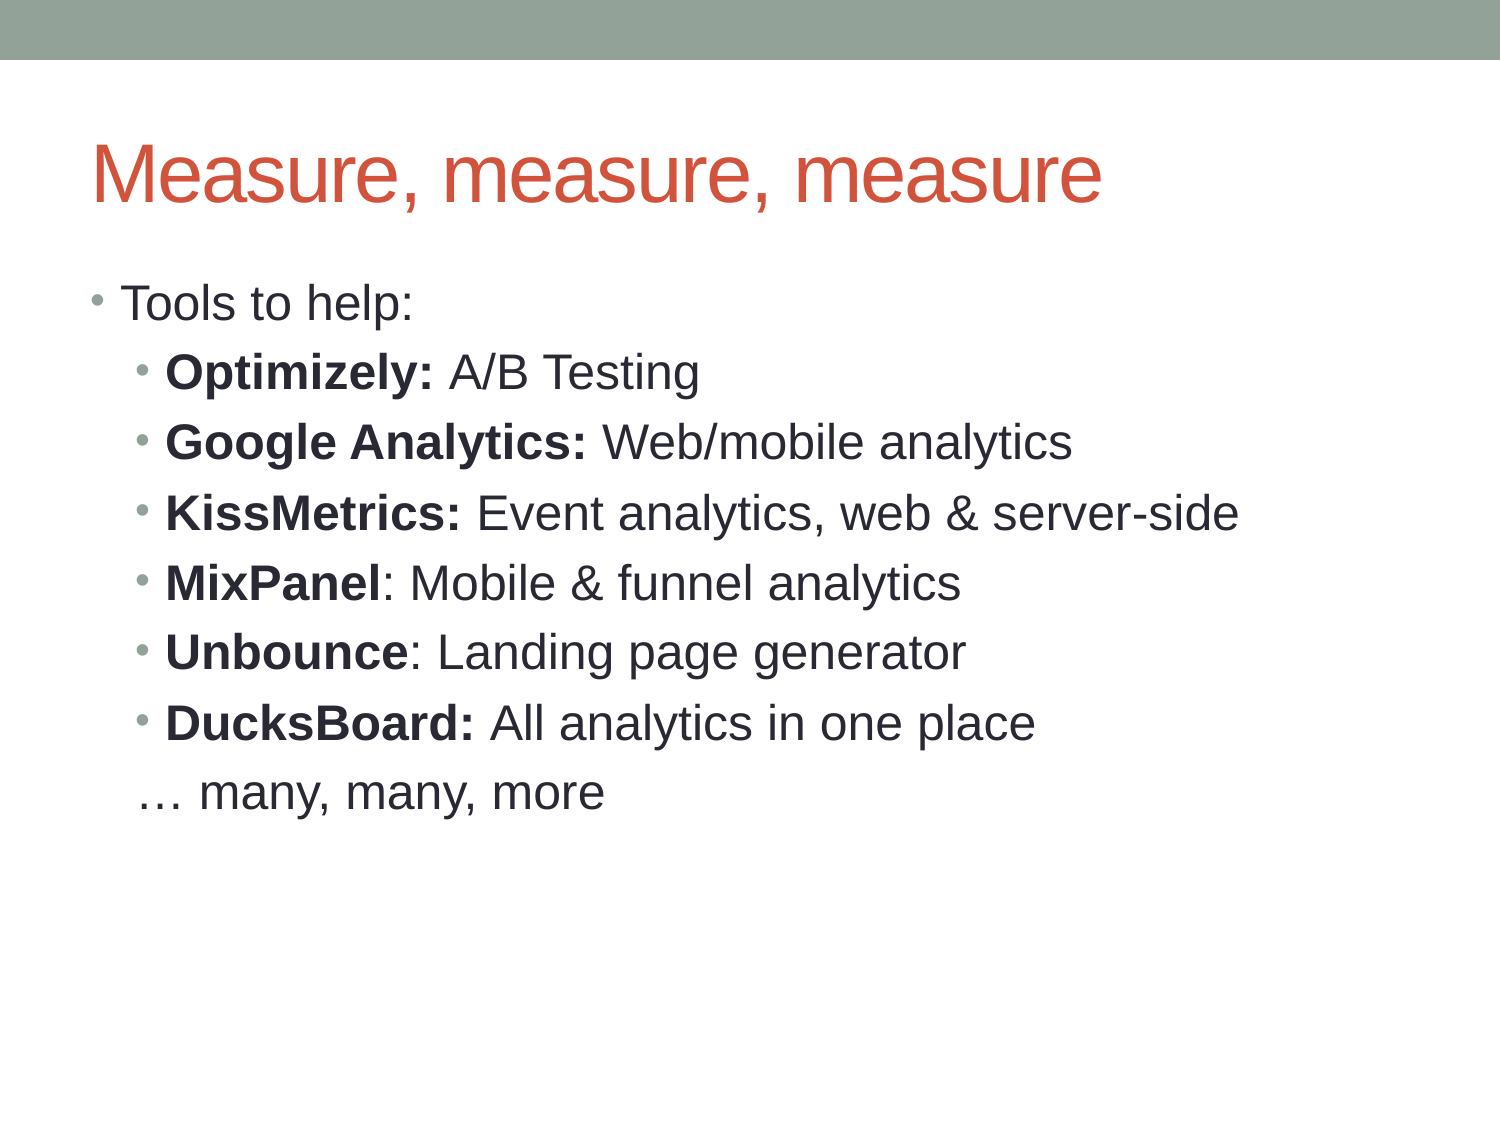

# Measure, measure, measure
Tools to help:
Optimizely: A/B Testing
Google Analytics: Web/mobile analytics
KissMetrics: Event analytics, web & server-side
MixPanel: Mobile & funnel analytics
Unbounce: Landing page generator
DucksBoard: All analytics in one place
… many, many, more